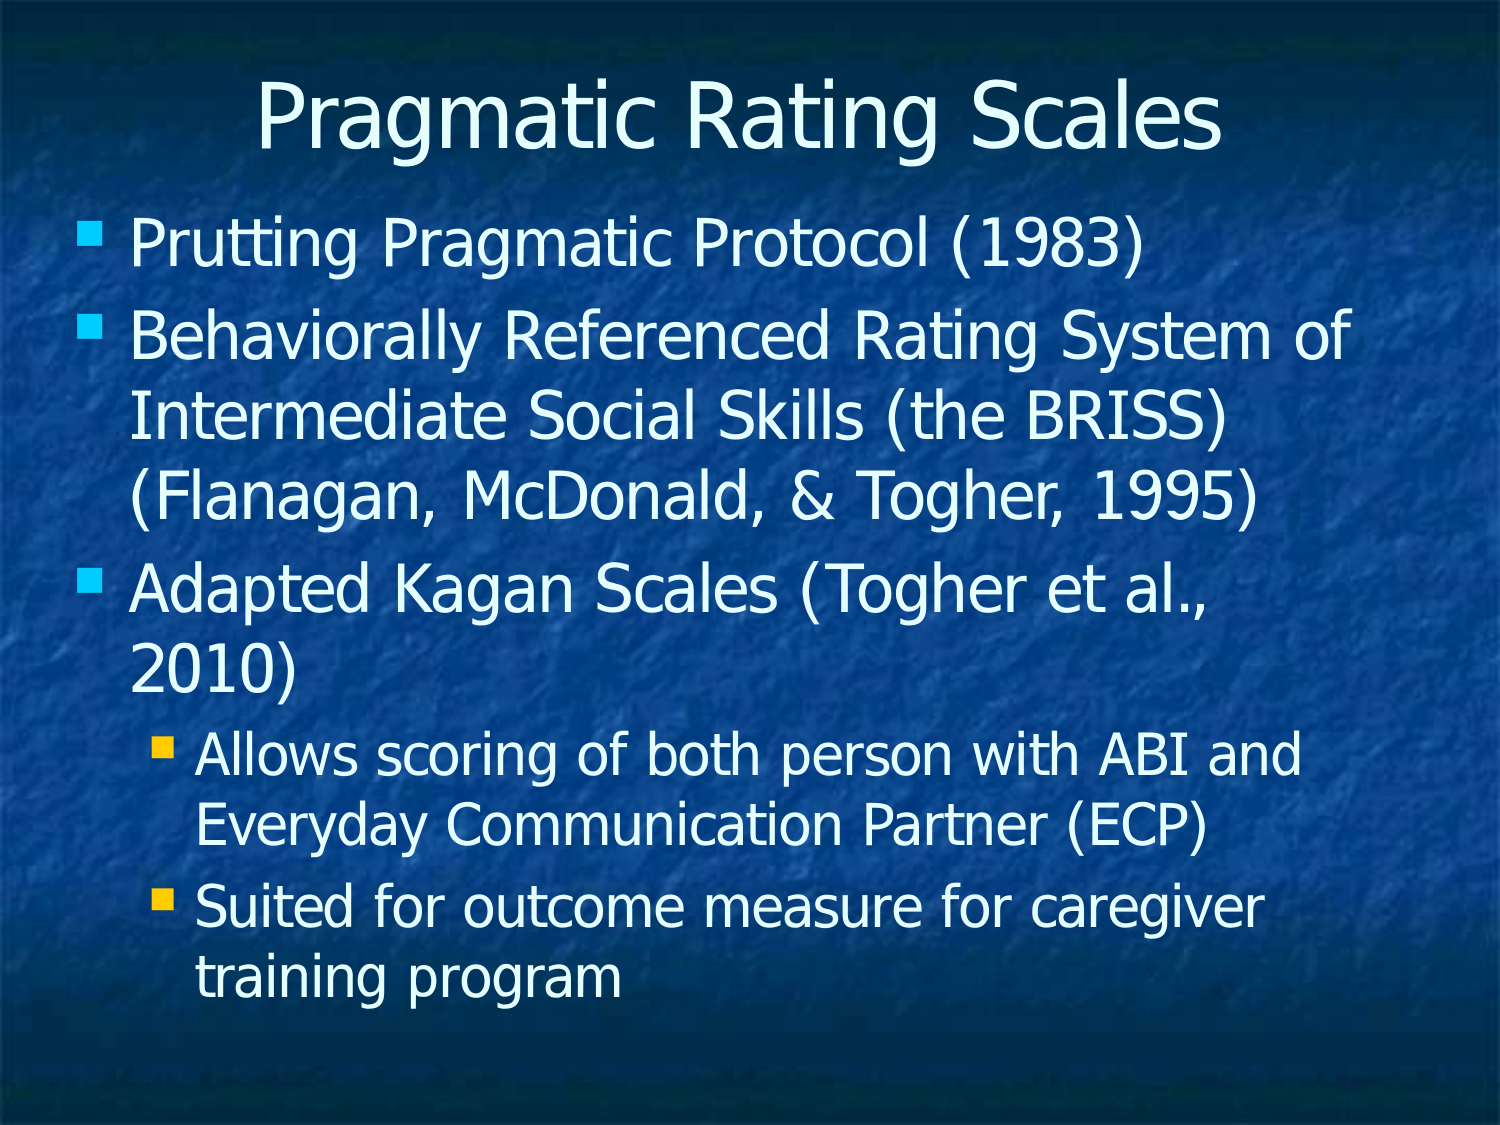

# Pragmatic Rating Scales
Prutting Pragmatic Protocol (1983)
Behaviorally Referenced Rating System of Intermediate Social Skills (the BRISS) (Flanagan, McDonald, & Togher, 1995)
Adapted Kagan Scales (Togher et al., 2010)
Allows scoring of both person with ABI and Everyday Communication Partner (ECP)
Suited for outcome measure for caregiver training program